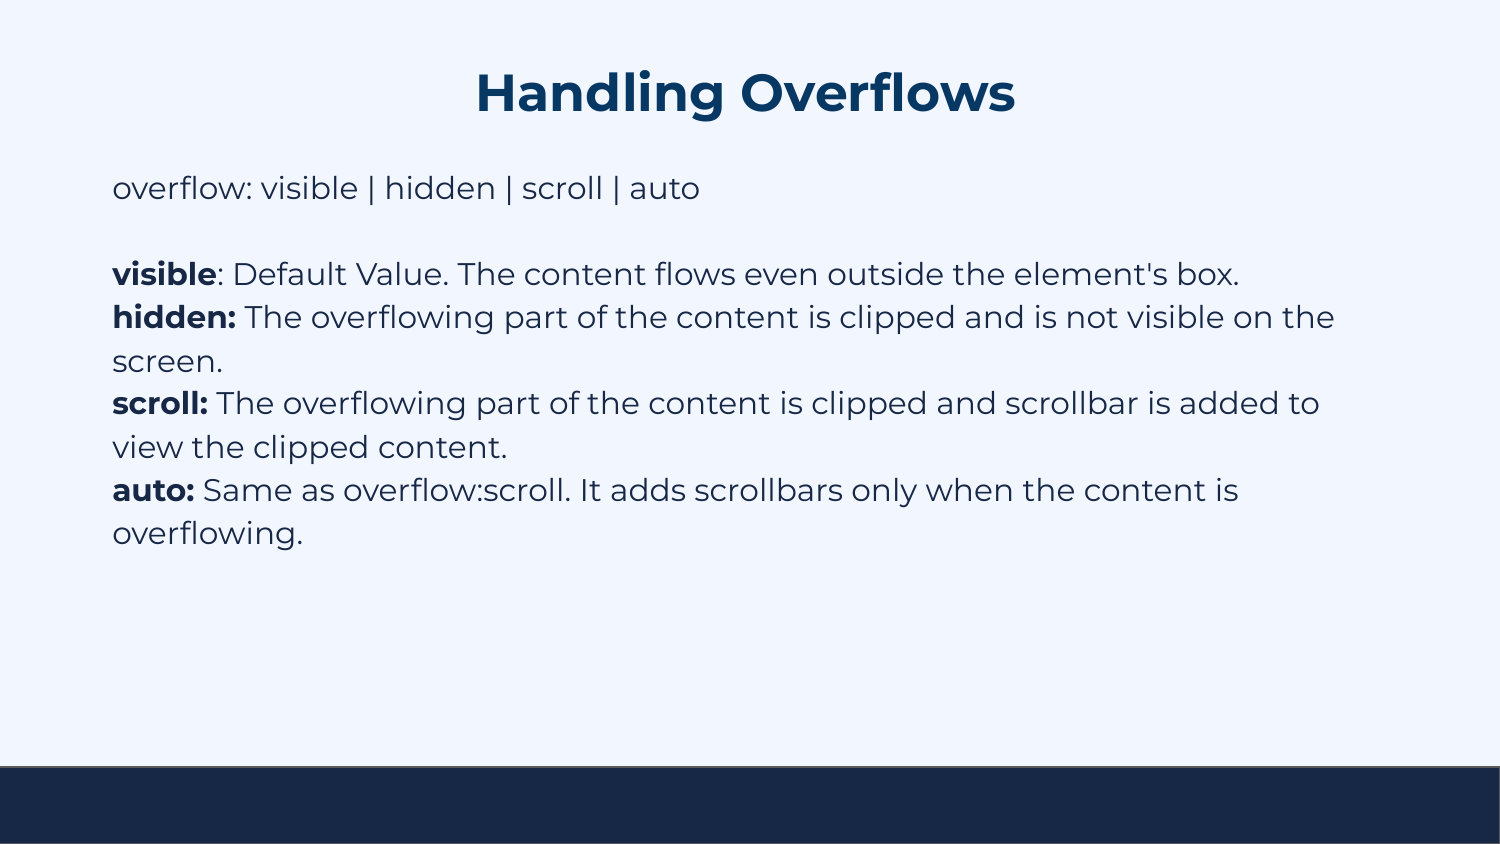

# Handling Overflows
overflow: visible | hidden | scroll | auto

visible: Default Value. The content flows even outside the element's box.
hidden: The overflowing part of the content is clipped and is not visible on the screen.
scroll: The overflowing part of the content is clipped and scrollbar is added to view the clipped content.
auto: Same as overflow:scroll. It adds scrollbars only when the content is overflowing.